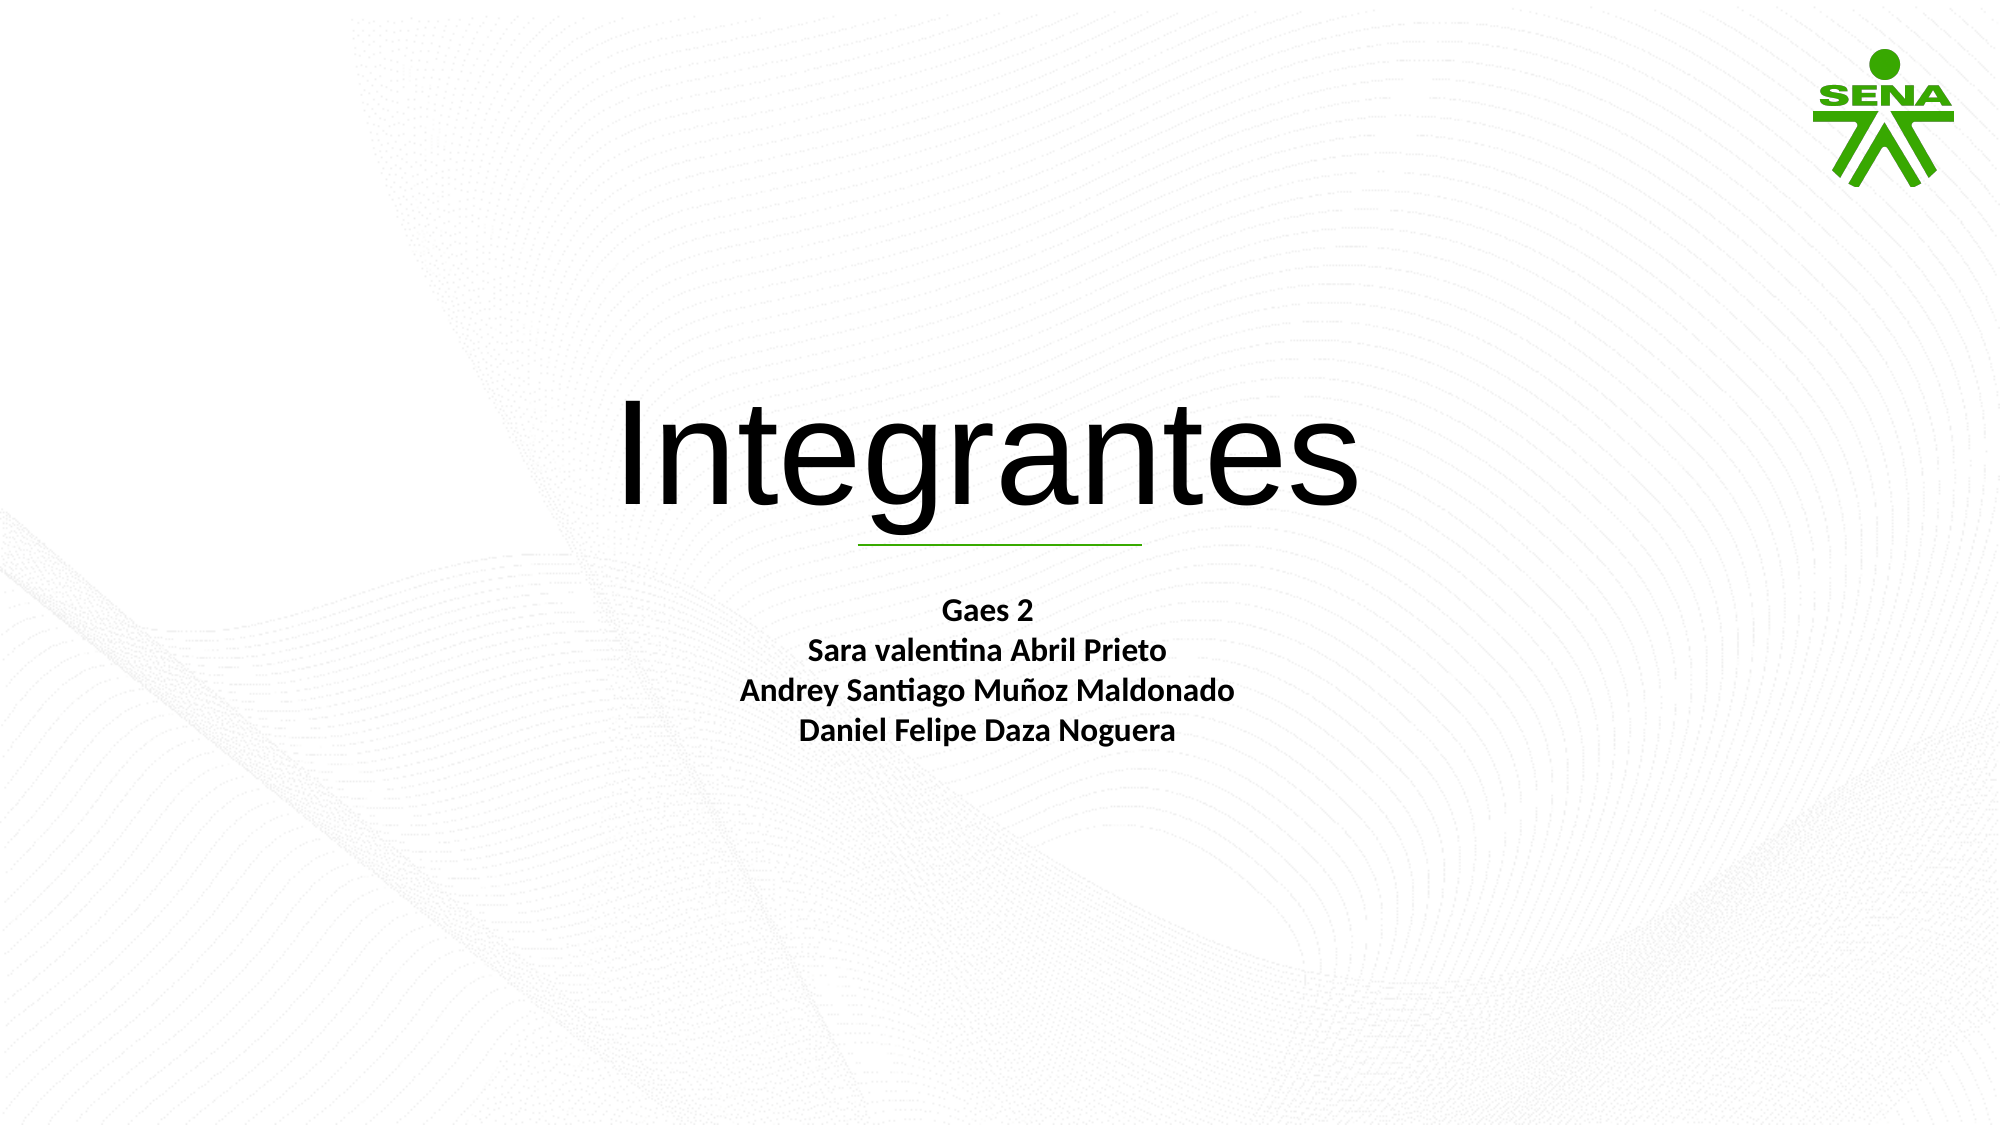

Integrantes
Gaes 2
Sara valentina Abril Prieto
Andrey Santiago Muñoz Maldonado
Daniel Felipe Daza Noguera